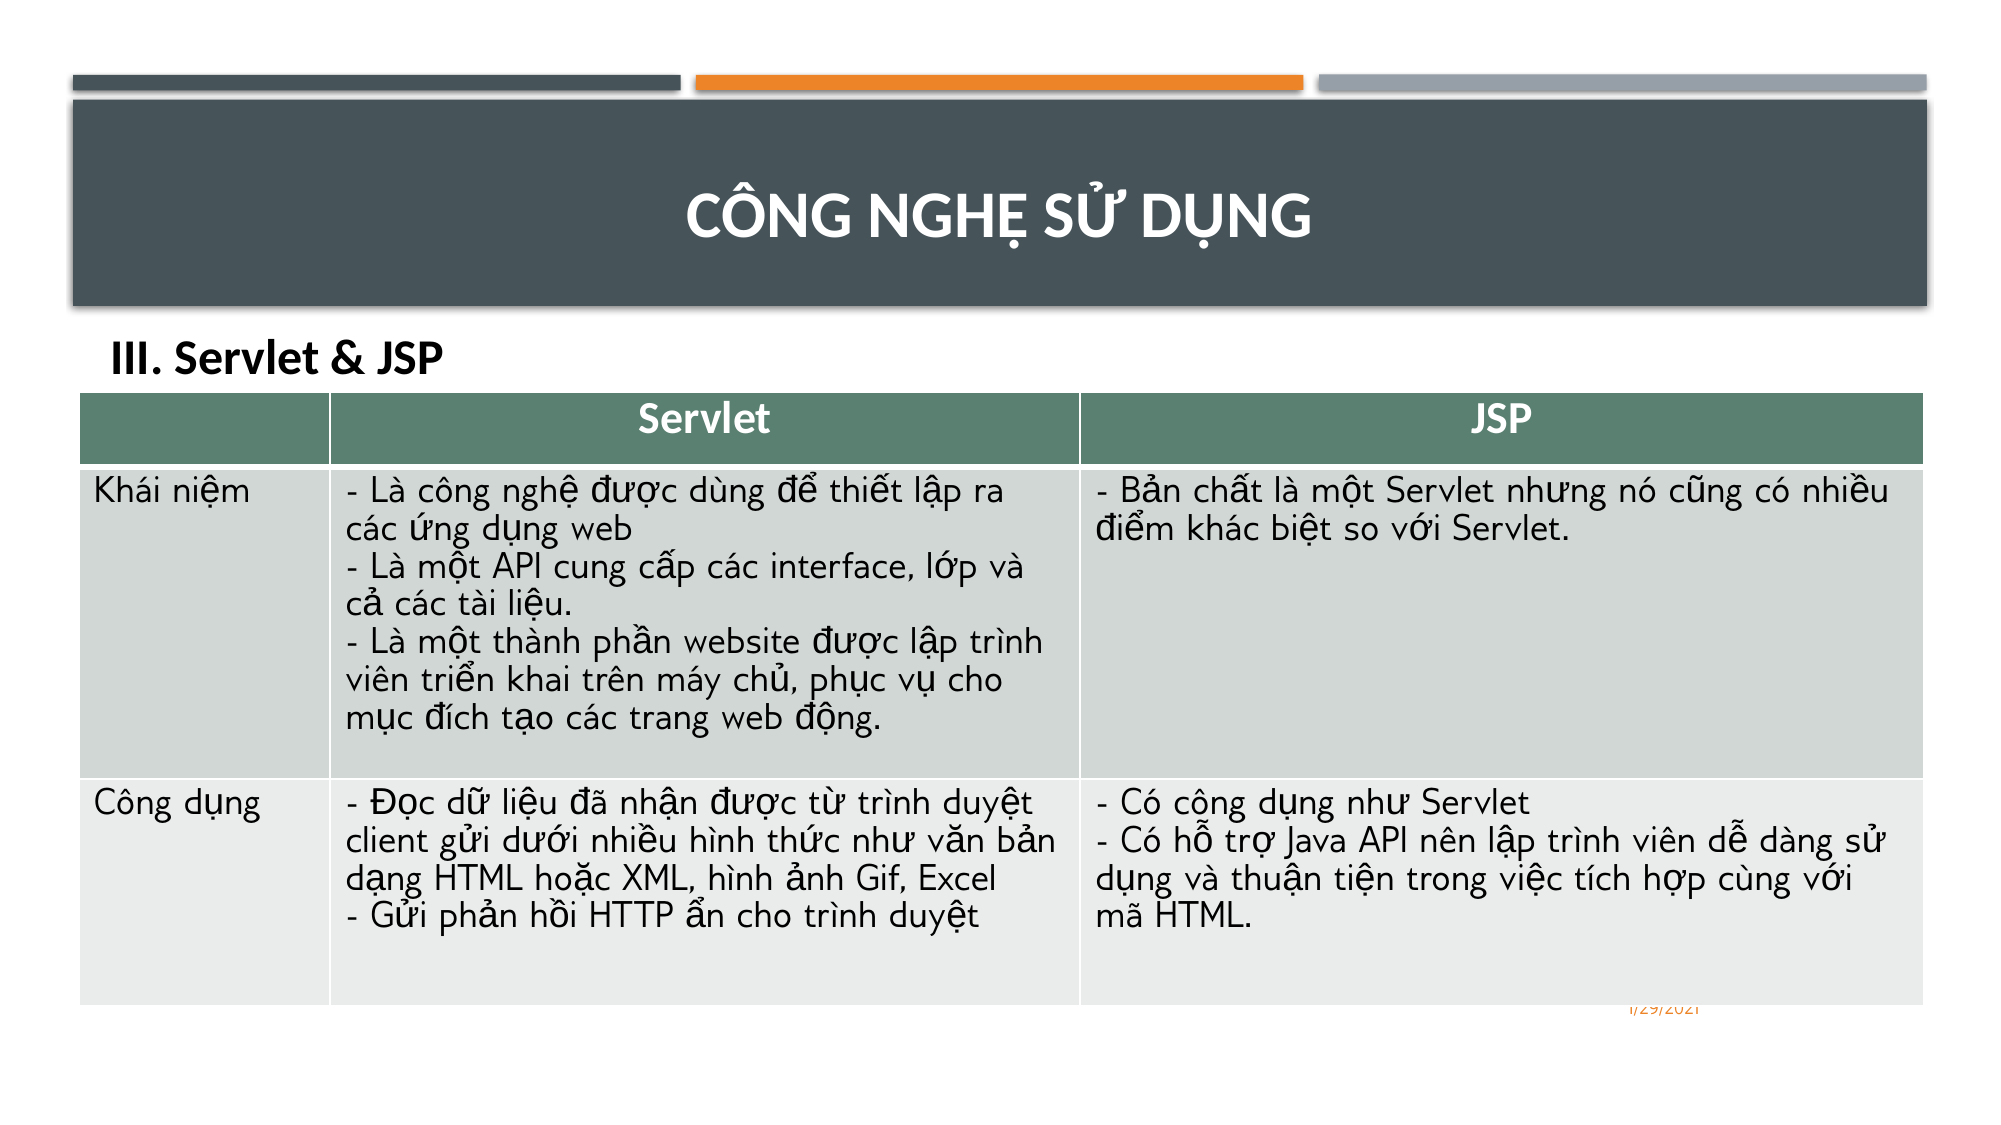

# CÔNG NGHỆ SỬ DỤNG
III. Servlet & JSP
|  | Servlet | JSP |
| --- | --- | --- |
| Khái niệm | - Là công nghệ được dùng để thiết lập ra các ứng dụng web - Là một API cung cấp các interface, lớp và cả các tài liệu. - Là một thành phần website được lập trình viên triển khai trên máy chủ, phục vụ cho mục đích tạo các trang web động. | - Bản chất là một Servlet nhưng nó cũng có nhiều điểm khác biệt so với Servlet. |
| Công dụng | - Đọc dữ liệu đã nhận được từ trình duyệt client gửi dưới nhiều hình thức như văn bản dạng HTML hoặc XML, hình ảnh Gif, Excel - Gửi phản hồi HTTP ẩn cho trình duyệt | - Có công dụng như Servlet - Có hỗ trợ Java API nên lập trình viên dễ dàng sử dụng và thuận tiện trong việc tích hợp cùng với mã HTML. |
1/29/2021